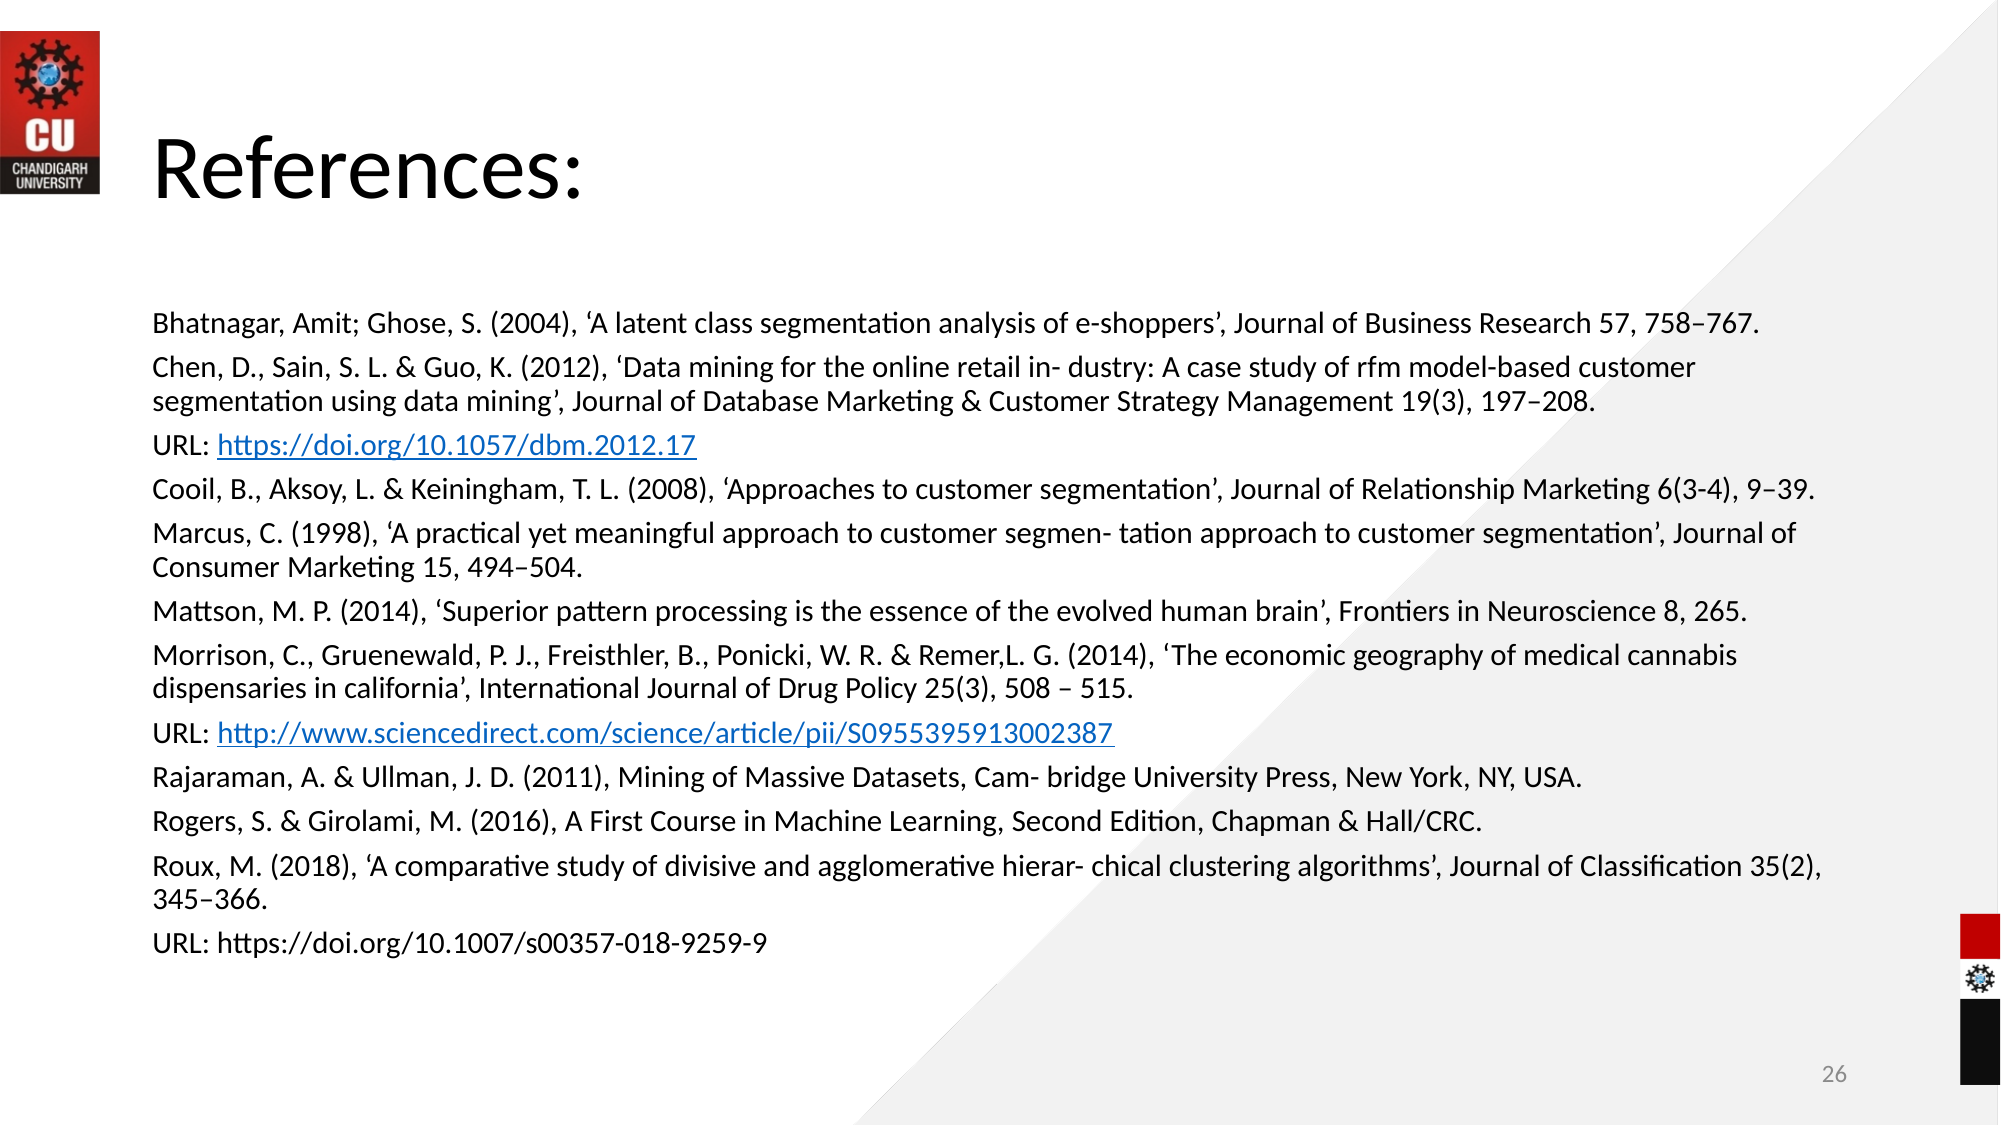

# References:
Bhatnagar, Amit; Ghose, S. (2004), ‘A latent class segmentation analysis of e-shoppers’, Journal of Business Research 57, 758–767.
Chen, D., Sain, S. L. & Guo, K. (2012), ‘Data mining for the online retail in- dustry: A case study of rfm model-based customer segmentation using data mining’, Journal of Database Marketing & Customer Strategy Management 19(3), 197–208.
URL: https://doi.org/10.1057/dbm.2012.17
Cooil, B., Aksoy, L. & Keiningham, T. L. (2008), ‘Approaches to customer segmentation’, Journal of Relationship Marketing 6(3-4), 9–39.
Marcus, C. (1998), ‘A practical yet meaningful approach to customer segmen- tation approach to customer segmentation’, Journal of Consumer Marketing 15, 494–504.
Mattson, M. P. (2014), ‘Superior pattern processing is the essence of the evolved human brain’, Frontiers in Neuroscience 8, 265.
Morrison, C., Gruenewald, P. J., Freisthler, B., Ponicki, W. R. & Remer,L. G. (2014), ‘The economic geography of medical cannabis dispensaries in california’, International Journal of Drug Policy 25(3), 508 – 515.
URL: http://www.sciencedirect.com/science/article/pii/S0955395913002387
Rajaraman, A. & Ullman, J. D. (2011), Mining of Massive Datasets, Cam- bridge University Press, New York, NY, USA.
Rogers, S. & Girolami, M. (2016), A First Course in Machine Learning, Second Edition, Chapman & Hall/CRC.
Roux, M. (2018), ‘A comparative study of divisive and agglomerative hierar- chical clustering algorithms’, Journal of Classification 35(2), 345–366.
URL: https://doi.org/10.1007/s00357-018-9259-9
26